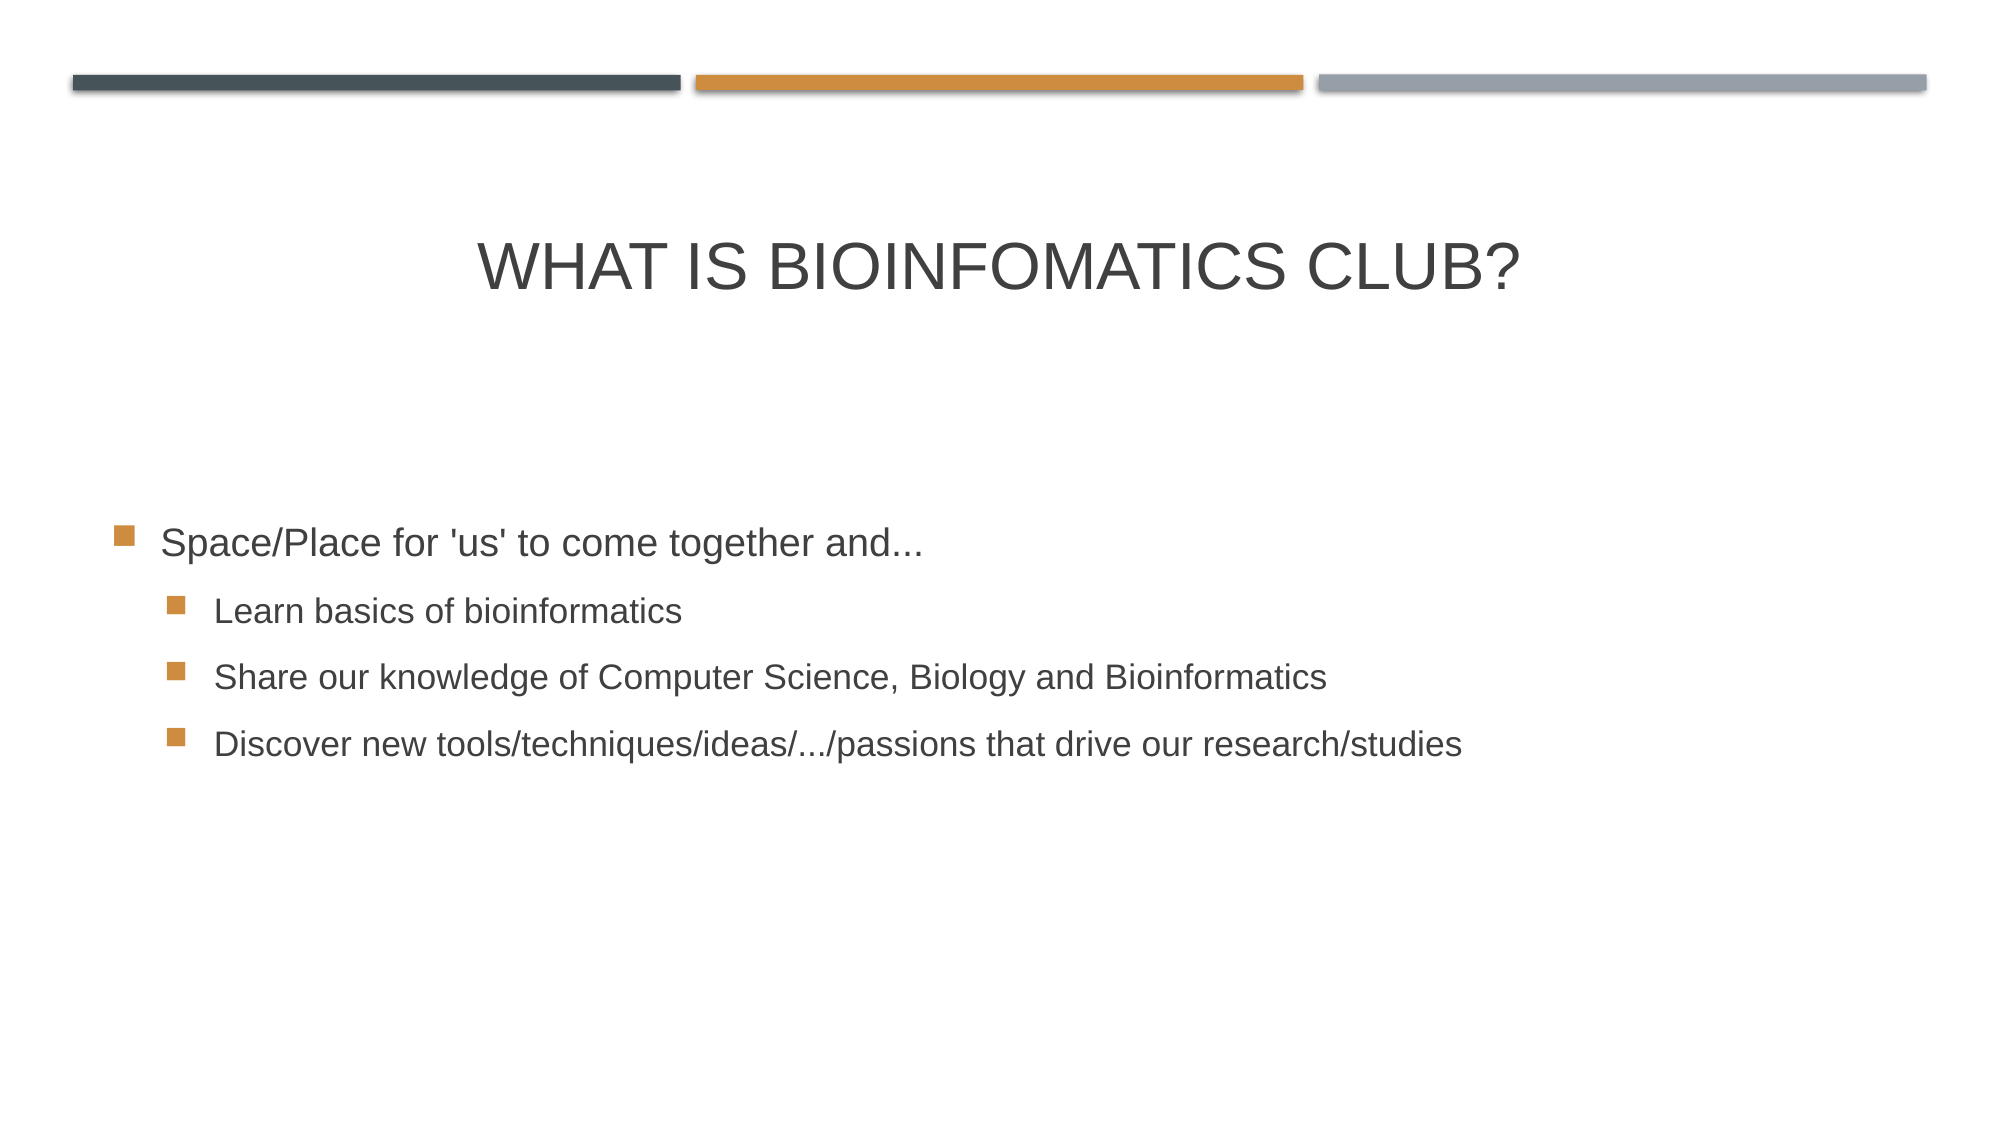

# What is Bioinfomatics club?
Space/Place for 'us' to come together and...
Learn basics of bioinformatics
Share our knowledge of Computer Science, Biology and Bioinformatics
Discover new tools/techniques/ideas/.../passions that drive our research/studies